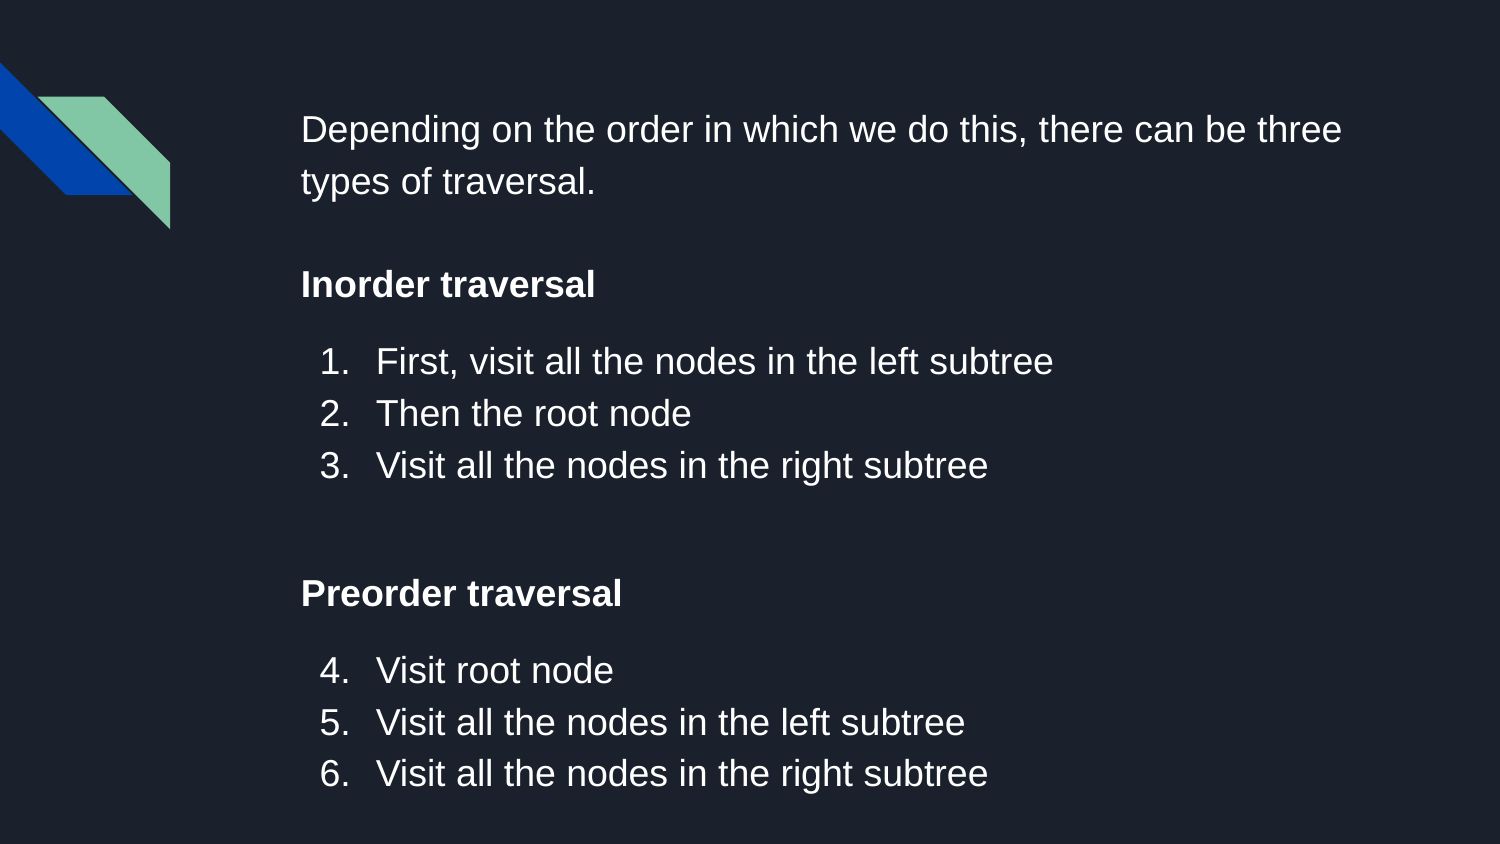

Depending on the order in which we do this, there can be three types of traversal.

Inorder traversal
First, visit all the nodes in the left subtree
Then the root node
Visit all the nodes in the right subtree

Preorder traversal
Visit root node
Visit all the nodes in the left subtree
Visit all the nodes in the right subtree